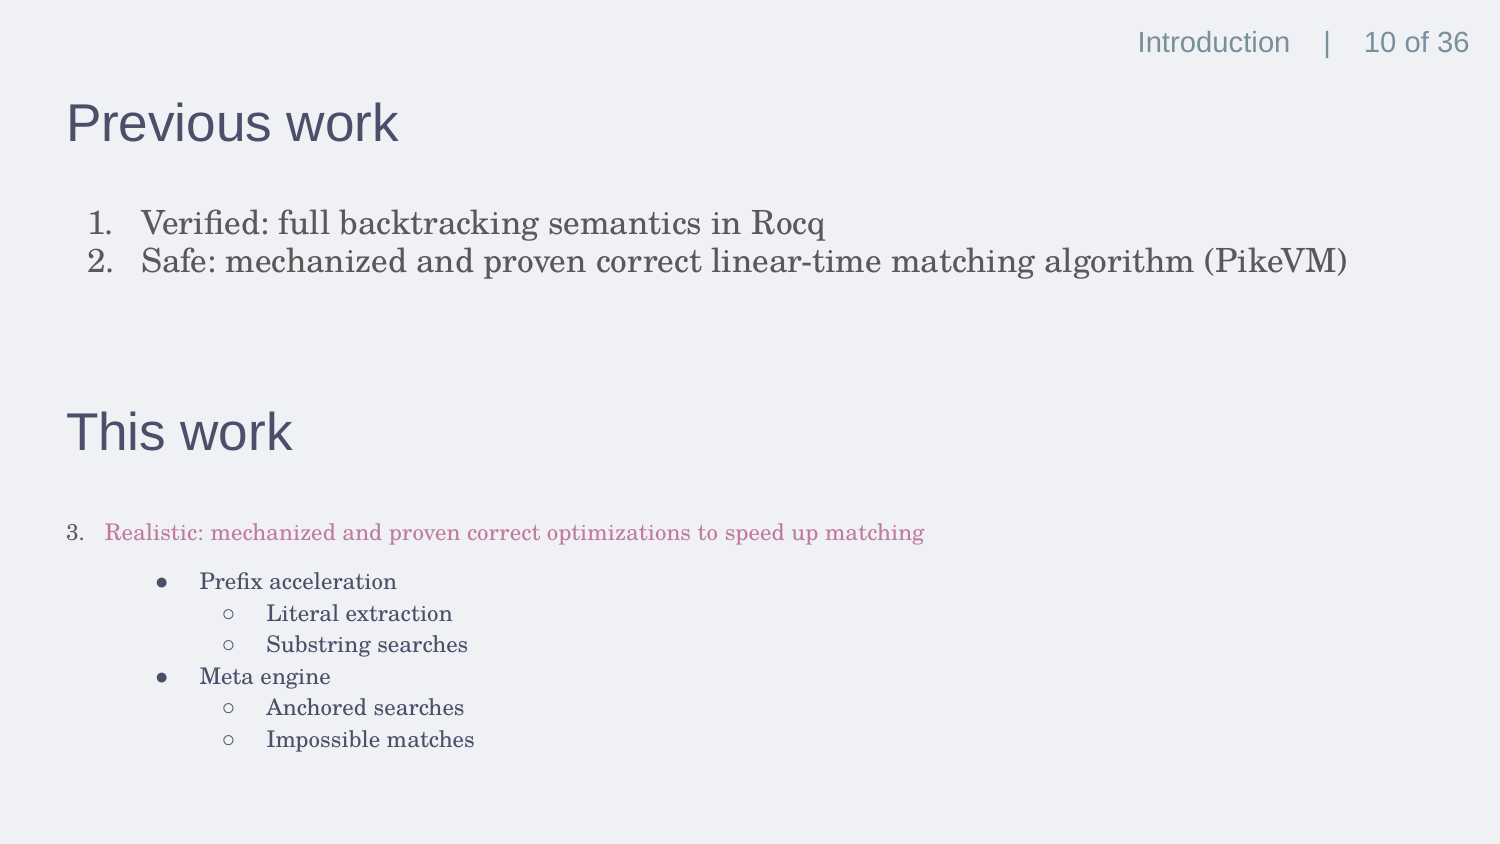

Introduction    |    10 of 36
# Previous work
Verified: full backtracking semantics in Rocq
Safe: mechanized and proven correct linear-time matching algorithm (PikeVM)
This work
3.   Realistic: mechanized and proven correct optimizations to speed up matching
Prefix acceleration
Literal extraction
Substring searches
Meta engine
Anchored searches
Impossible matches